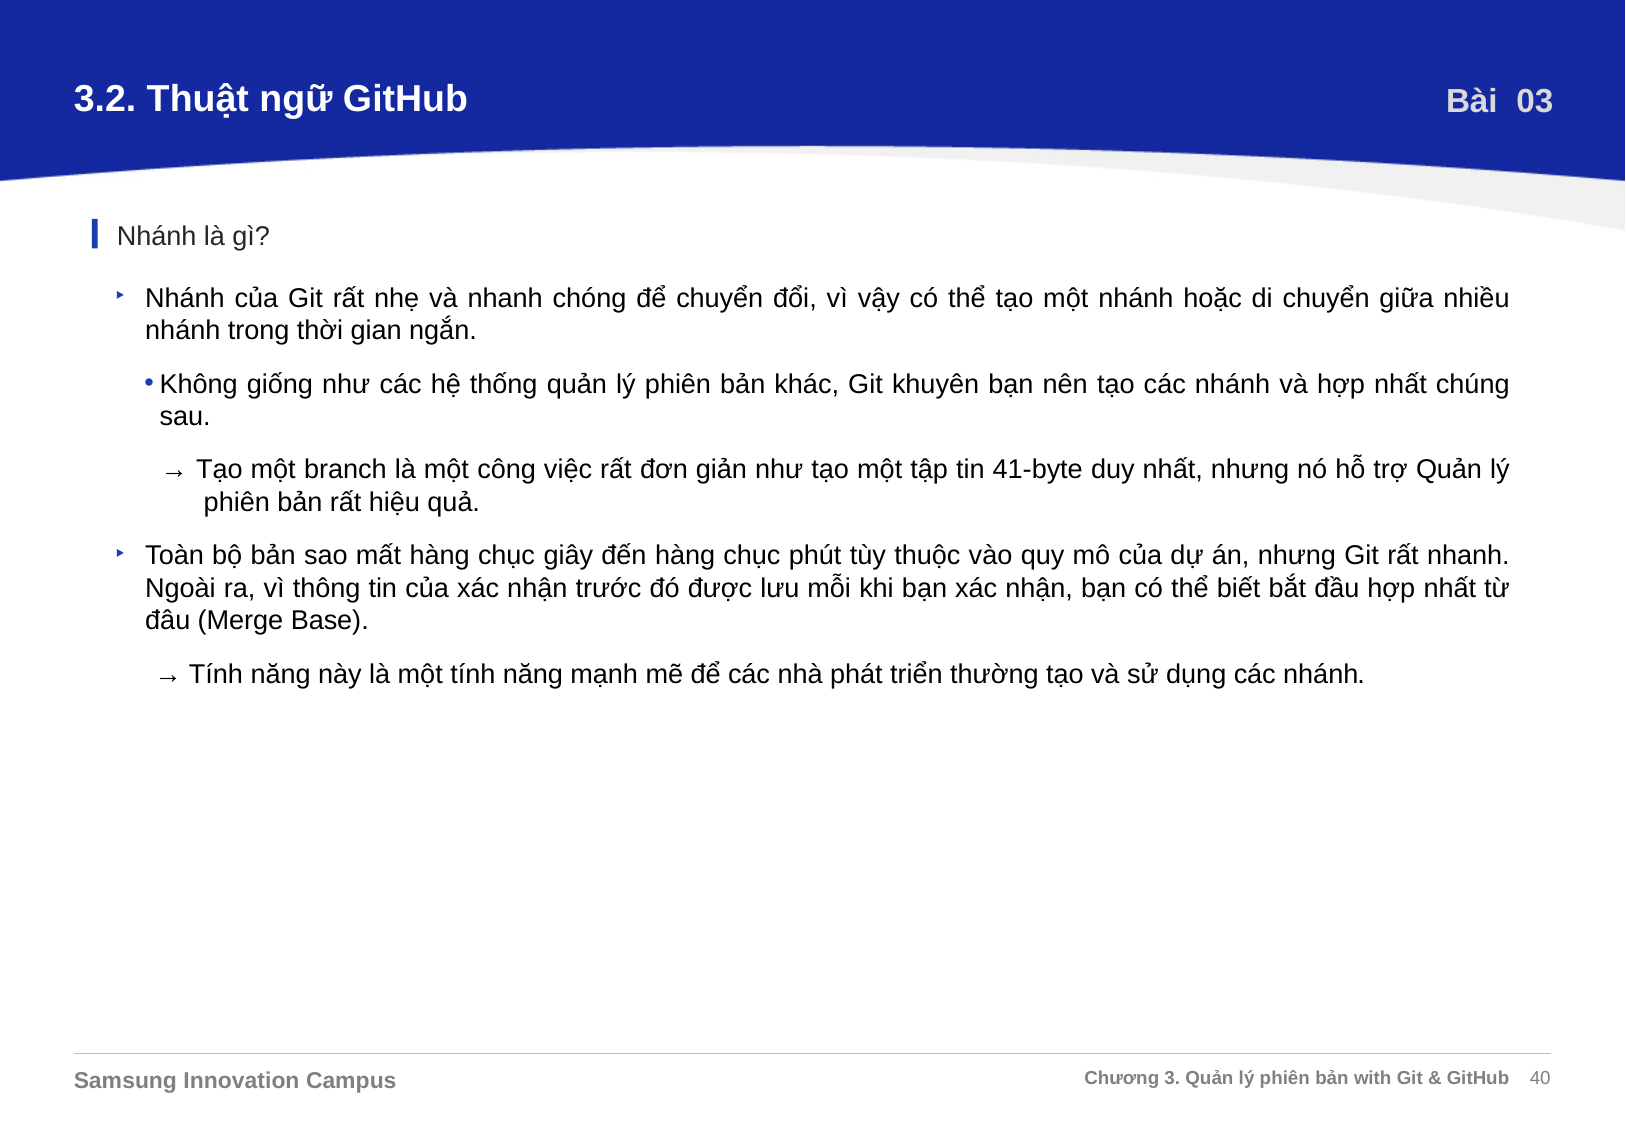

3.2. Thuật ngữ GitHub
Bài  03
Nhánh là gì?

Nhánh của Git rất nhẹ và nhanh chóng để chuyển đổi, vì vậy có thể tạo một nhánh hoặc di chuyển giữa nhiều nhánh trong thời gian ngắn.
Không giống như các hệ thống quản lý phiên bản khác, Git khuyên bạn nên tạo các nhánh và hợp nhất chúng sau.
  → Tạo một branch là một công việc rất đơn giản như tạo một tập tin 41-byte duy nhất, nhưng nó hỗ trợ Quản lý phiên bản rất hiệu quả.
Toàn bộ bản sao mất hàng chục giây đến hàng chục phút tùy thuộc vào quy mô của dự án, nhưng Git rất nhanh. Ngoài ra, vì thông tin của xác nhận trước đó được lưu mỗi khi bạn xác nhận, bạn có thể biết bắt đầu hợp nhất từ đâu (Merge Base).
 → Tính năng này là một tính năng mạnh mẽ để các nhà phát triển thường tạo và sử dụng các nhánh.